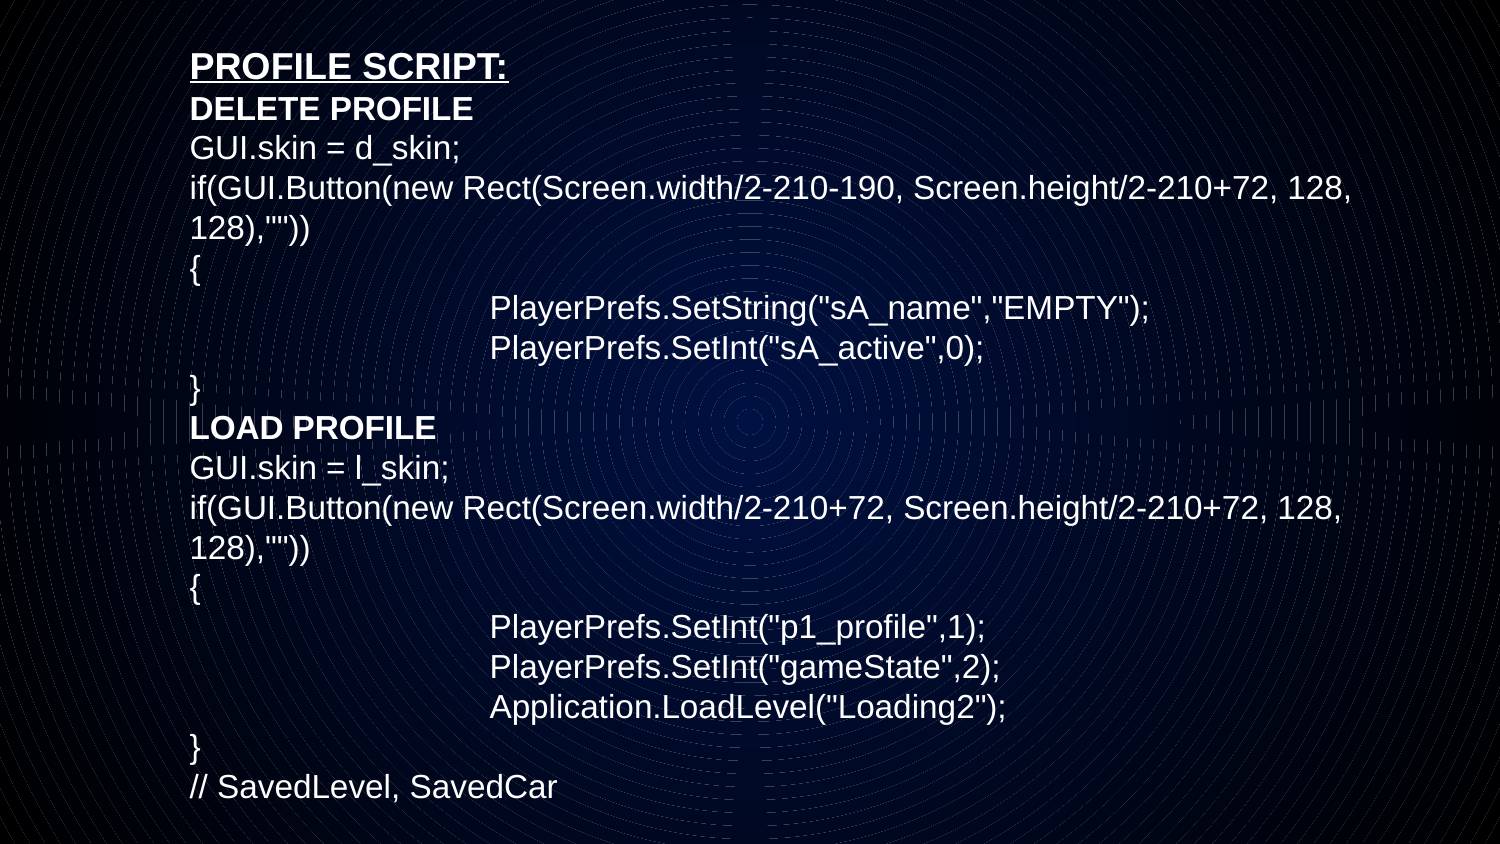

PROFILE SCRIPT:
DELETE PROFILE
GUI.skin = d_skin;
if(GUI.Button(new Rect(Screen.width/2-210-190, Screen.height/2-210+72, 128, 128),""))
{
    		PlayerPrefs.SetString("sA_name","EMPTY");
    		PlayerPrefs.SetInt("sA_active",0);
}
LOAD PROFILE
GUI.skin = l_skin;
if(GUI.Button(new Rect(Screen.width/2-210+72, Screen.height/2-210+72, 128, 128),""))
{
    		PlayerPrefs.SetInt("p1_profile",1);
    		PlayerPrefs.SetInt("gameState",2);
    		Application.LoadLevel("Loading2");
}
// SavedLevel, SavedCar